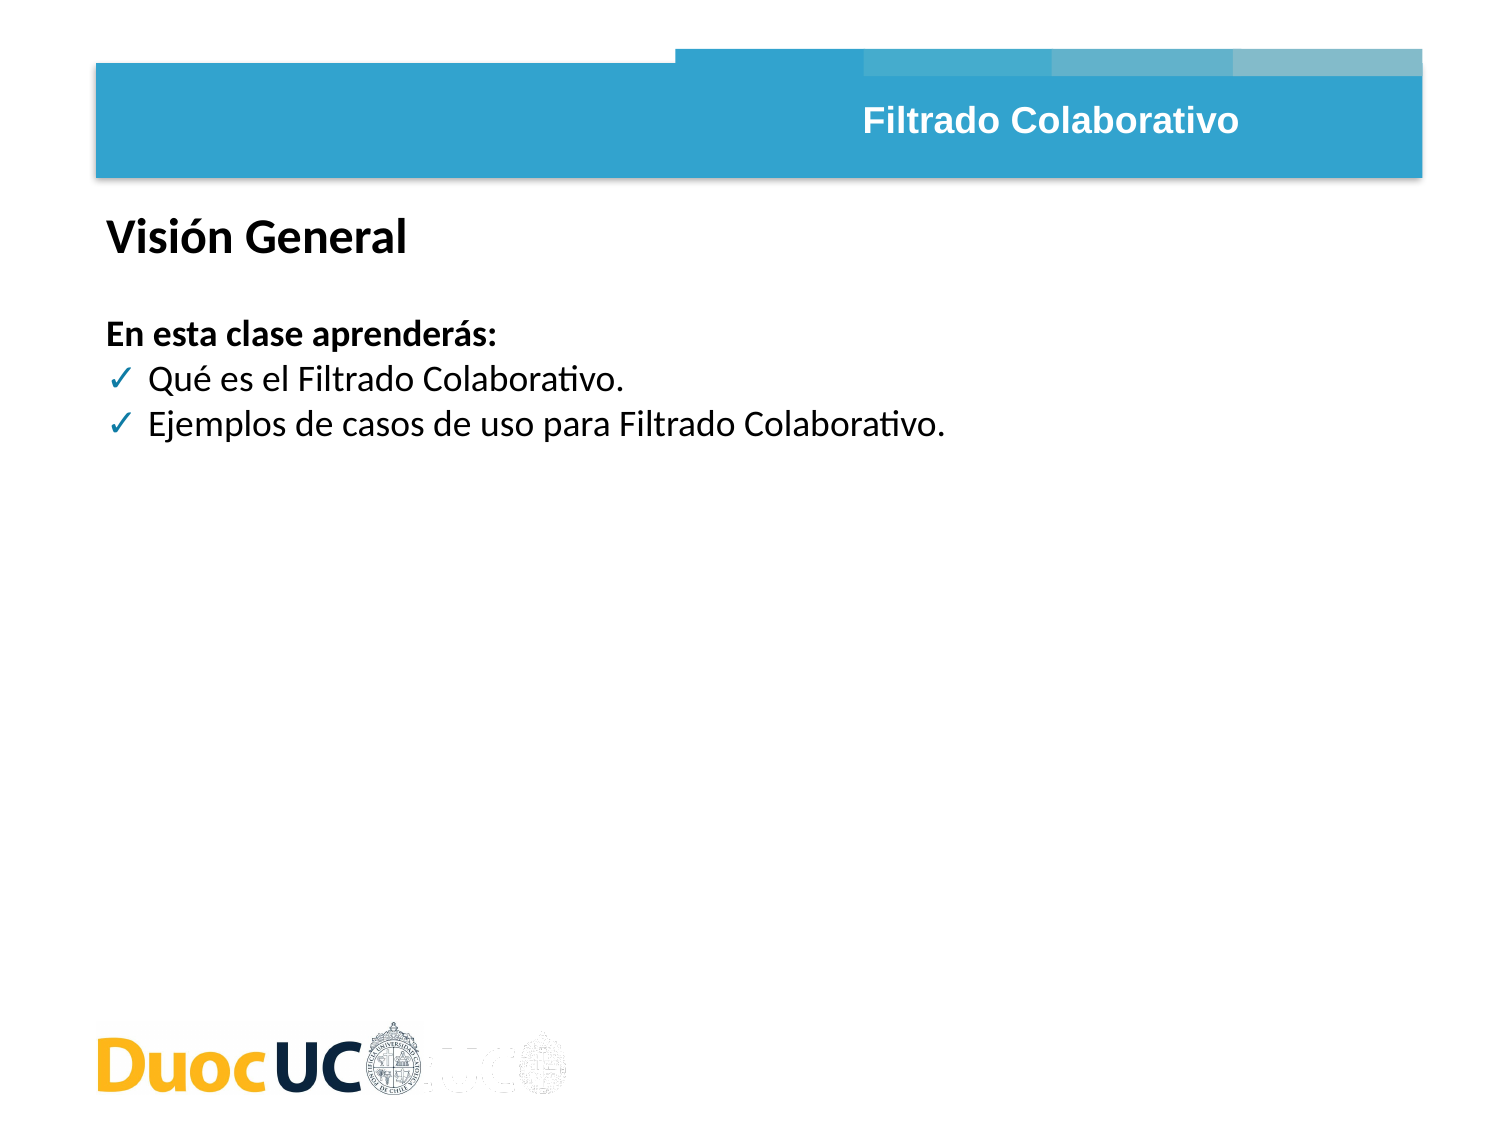

Filtrado Colaborativo
Visión General
En esta clase aprenderás:
✓ Qué es el Filtrado Colaborativo.
✓ Ejemplos de casos de uso para Filtrado Colaborativo.